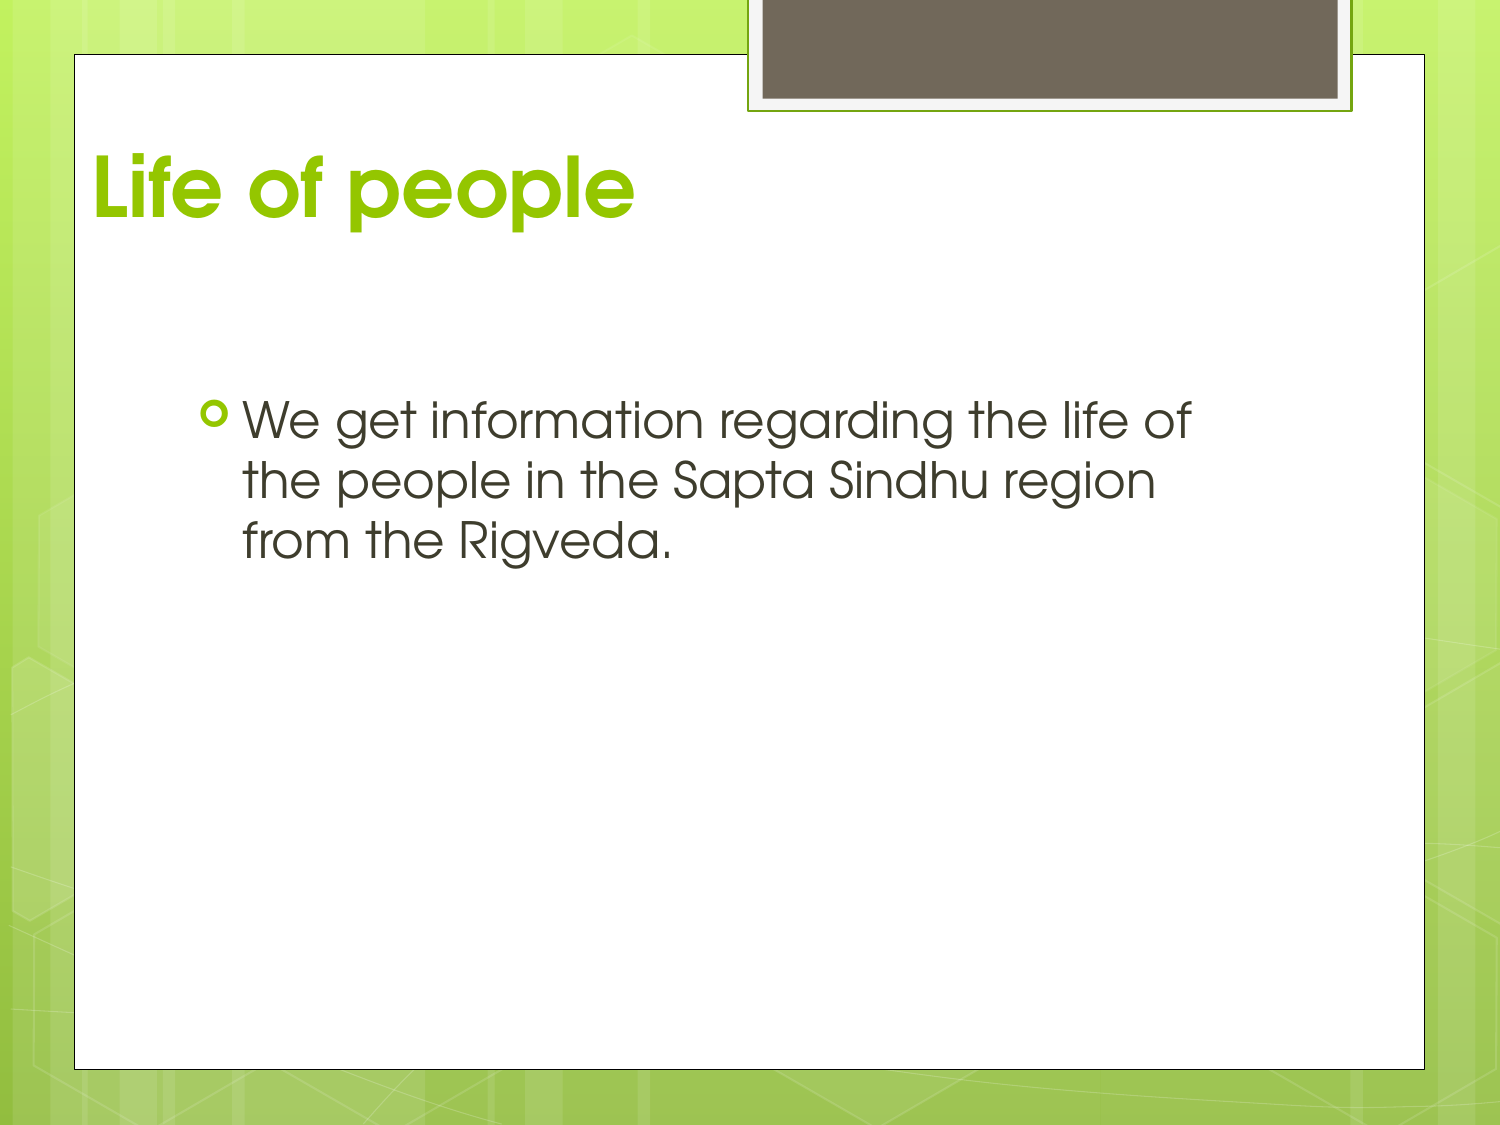

# Life of people
We get information regarding the life of the people in the Sapta Sindhu region from the Rigveda.